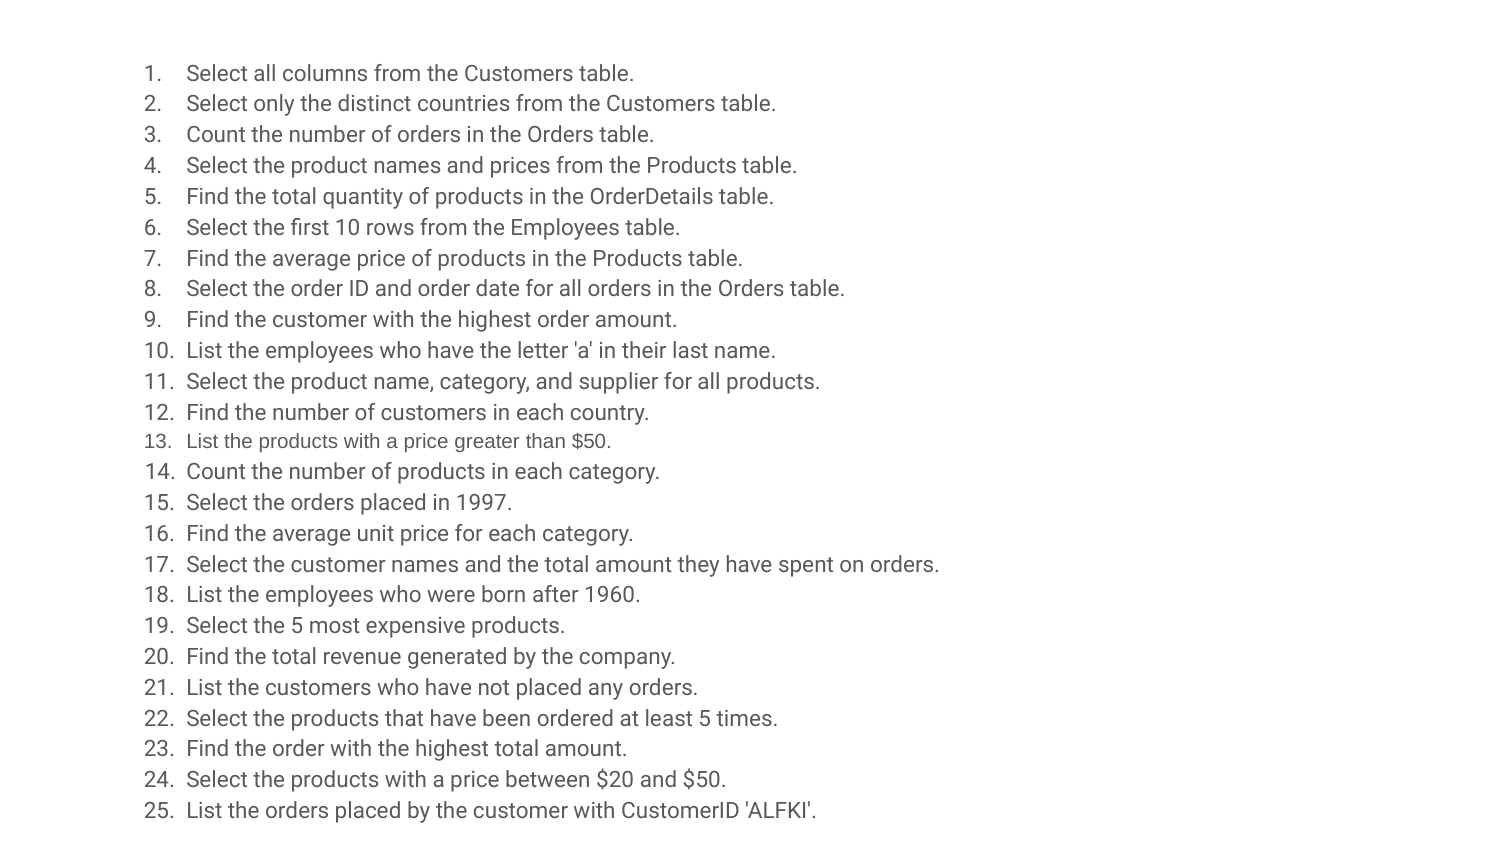

Select all columns from the Customers table.
Select only the distinct countries from the Customers table.
Count the number of orders in the Orders table.
Select the product names and prices from the Products table.
Find the total quantity of products in the OrderDetails table.
Select the first 10 rows from the Employees table.
Find the average price of products in the Products table.
Select the order ID and order date for all orders in the Orders table.
Find the customer with the highest order amount.
List the employees who have the letter 'a' in their last name.
Select the product name, category, and supplier for all products.
Find the number of customers in each country.
List the products with a price greater than $50.
Count the number of products in each category.
Select the orders placed in 1997.
Find the average unit price for each category.
Select the customer names and the total amount they have spent on orders.
List the employees who were born after 1960.
Select the 5 most expensive products.
Find the total revenue generated by the company.
List the customers who have not placed any orders.
Select the products that have been ordered at least 5 times.
Find the order with the highest total amount.
Select the products with a price between $20 and $50.
List the orders placed by the customer with CustomerID 'ALFKI'.